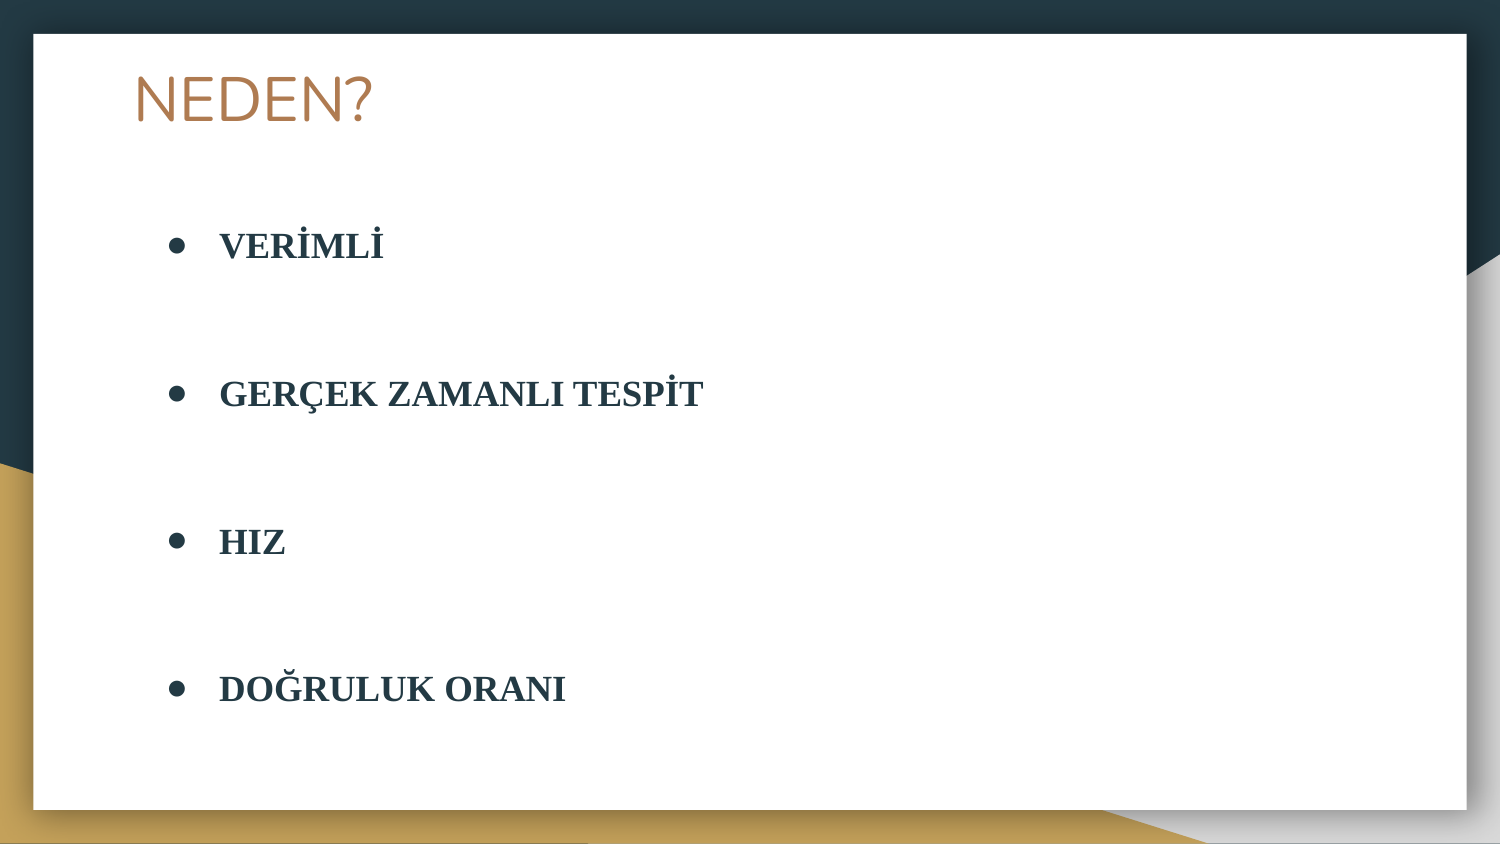

# NEDEN?
VERİMLİ

GERÇEK ZAMANLI TESPİT

HIZ

DOĞRULUK ORANI